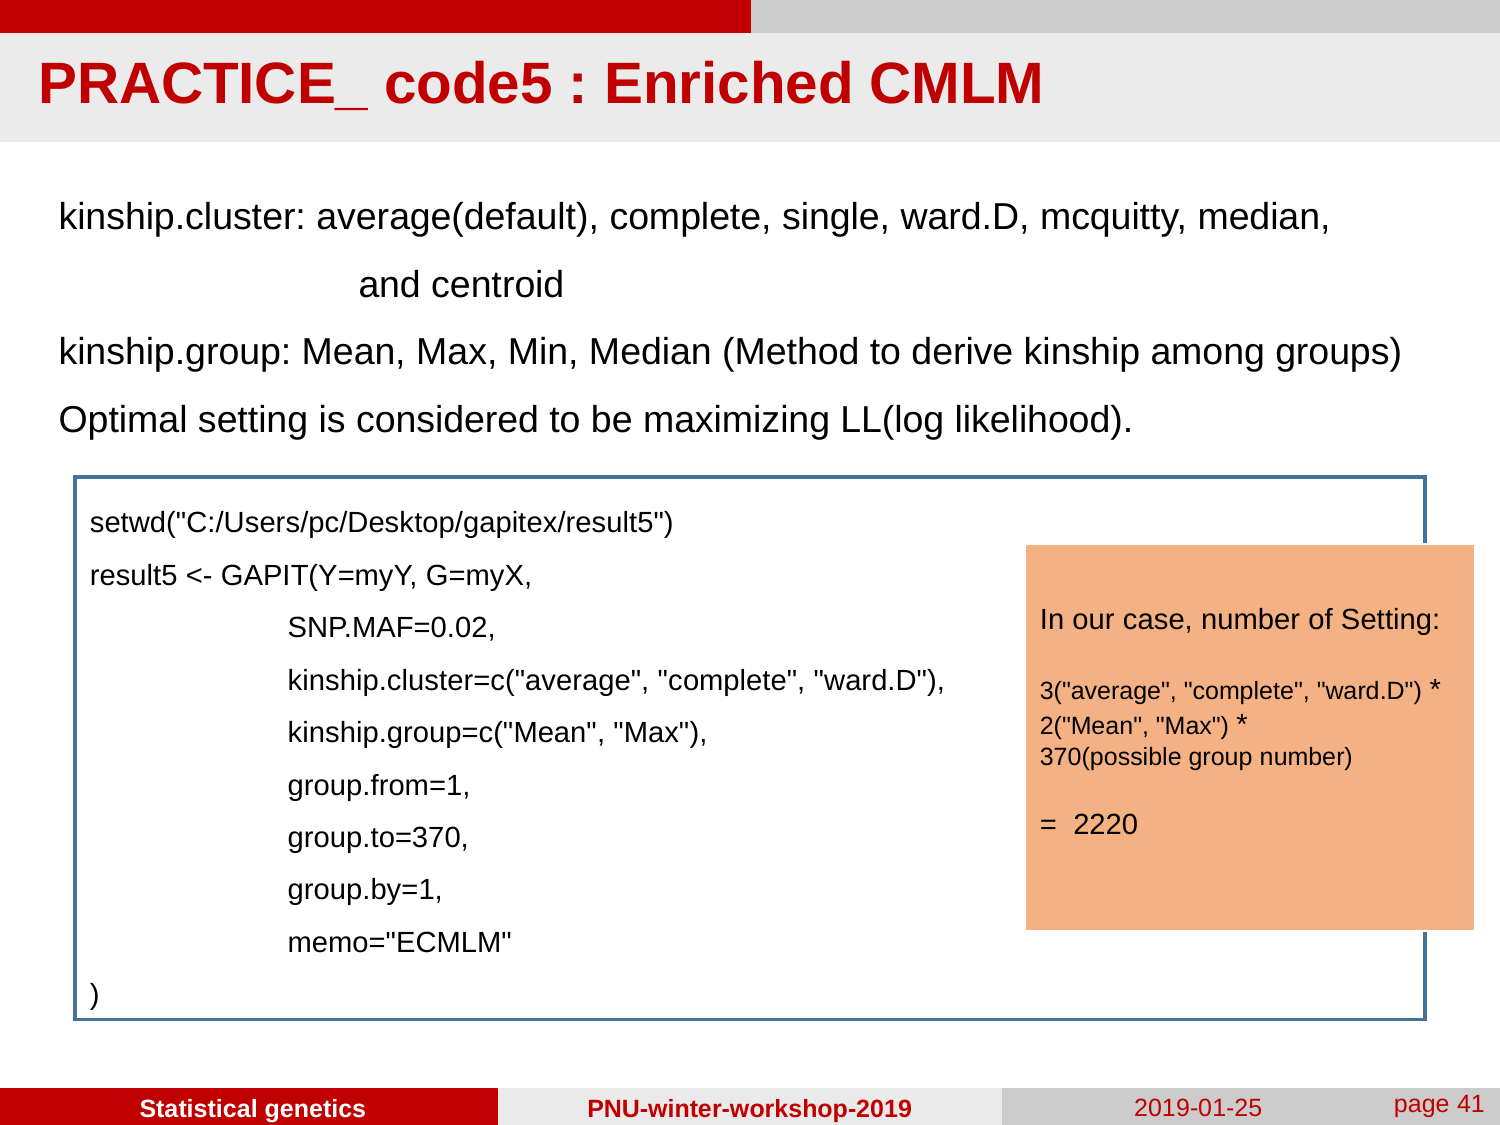

# PRACTICE_ code5 : Enriched CMLM
kinship.cluster: average(default), complete, single, ward.D, mcquitty, median,
		and centroid
kinship.group: Mean, Max, Min, Median (Method to derive kinship among groups)
Optimal setting is considered to be maximizing LL(log likelihood).
setwd("C:/Users/pc/Desktop/gapitex/result5")
result5 <- GAPIT(Y=myY, G=myX,
                        SNP.MAF=0.02,
                        kinship.cluster=c("average", "complete", "ward.D"),
                        kinship.group=c("Mean", "Max"),
                        group.from=1,
                        group.to=370,
                        group.by=1,
                        memo="ECMLM"
)
In our case, number of Setting:

3("average", "complete", "ward.D") * 2("Mean", "Max") *
370(possible group number)

=  2220

PNU-winter-workshop-2019
2019-01-25
page 41